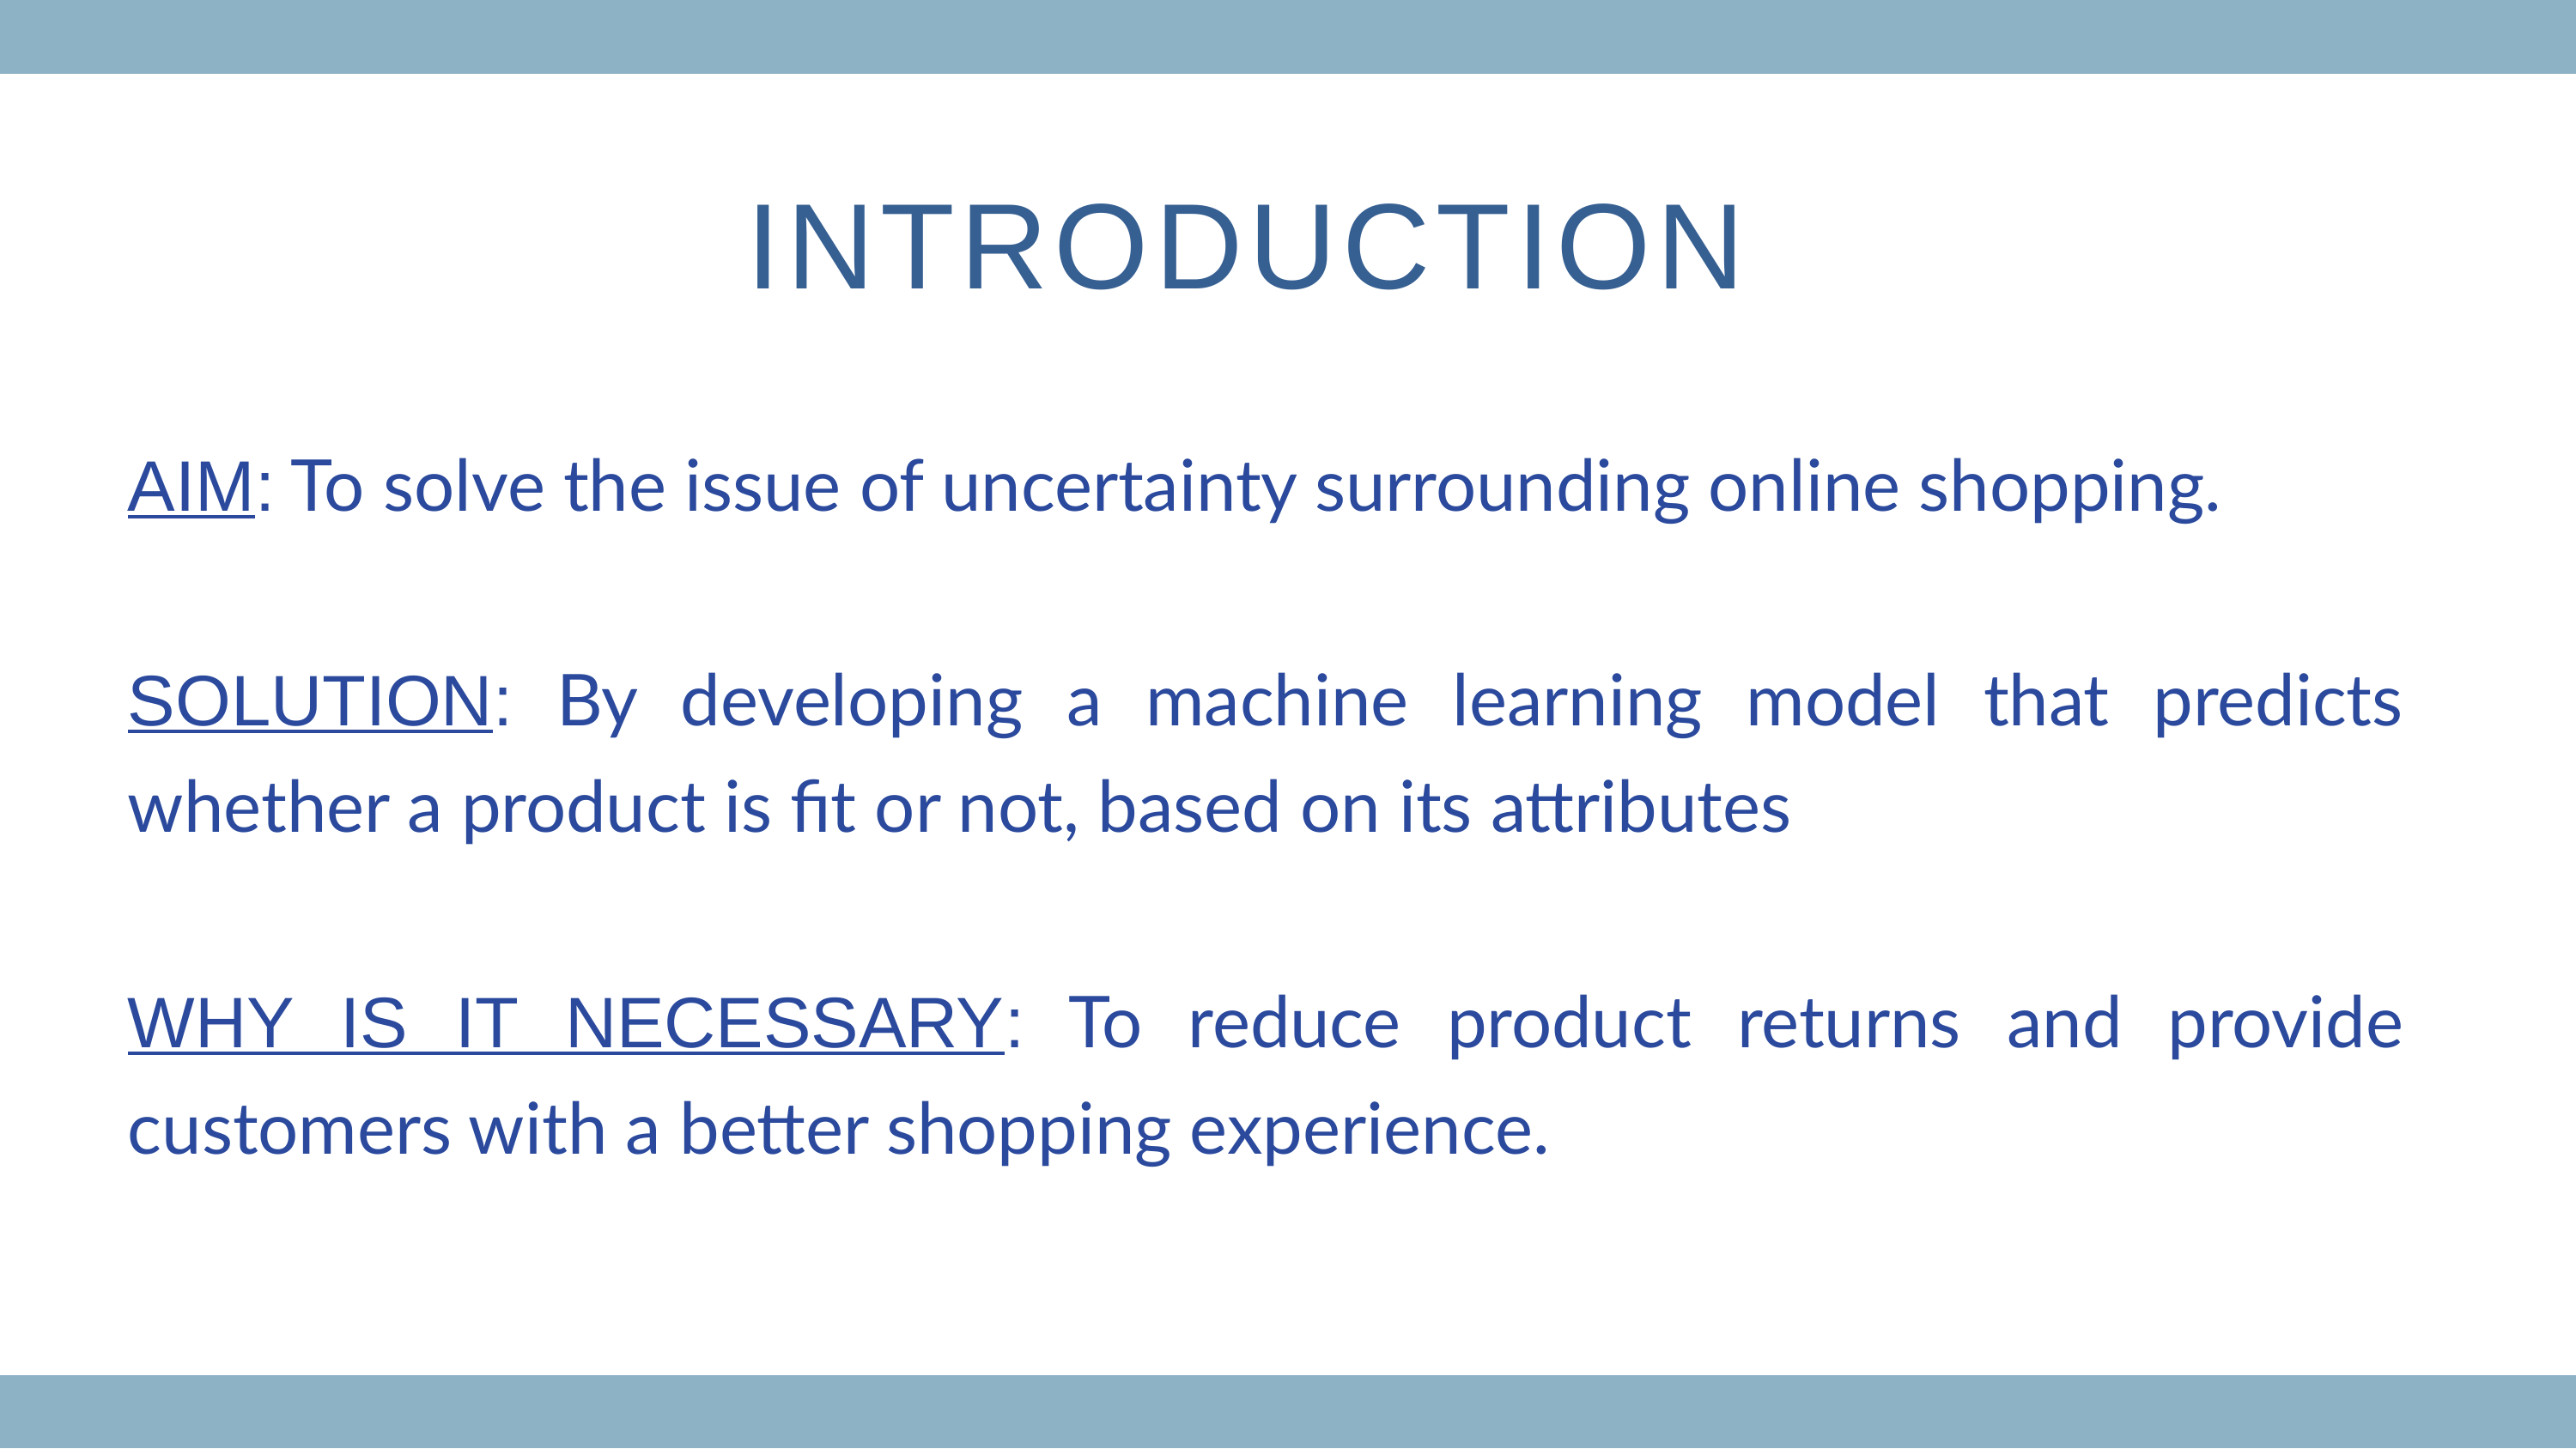

INTRODUCTION
AIM: To solve the issue of uncertainty surrounding online shopping.

SOLUTION: By developing a machine learning model that predicts whether a product is fit or not, based on its attributes

WHY IS IT NECESSARY: To reduce product returns and provide customers with a better shopping experience.